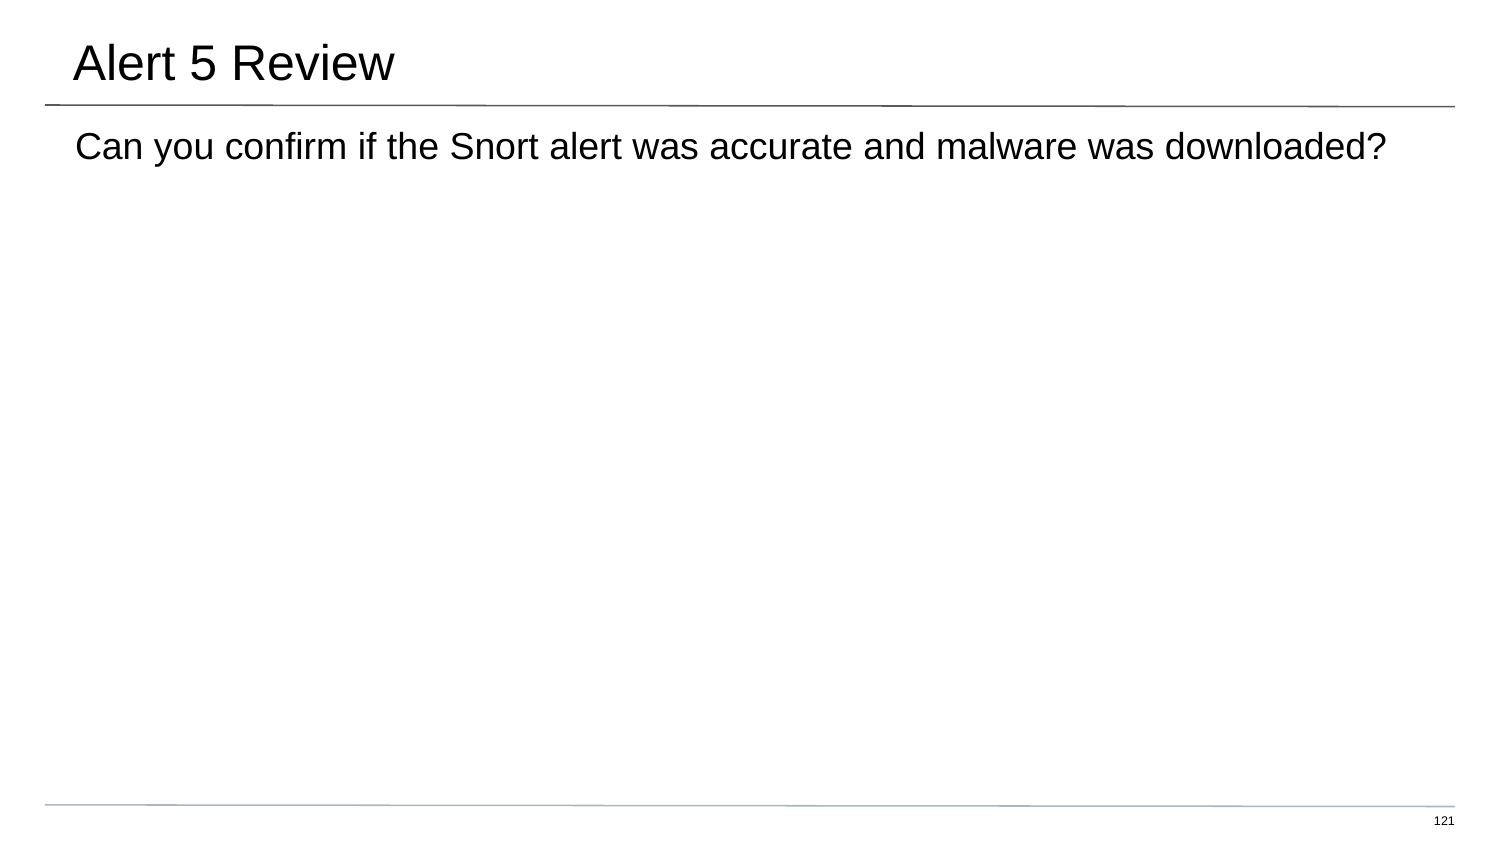

# Alert 5 Review
Can you confirm if the Snort alert was accurate and malware was downloaded?

121